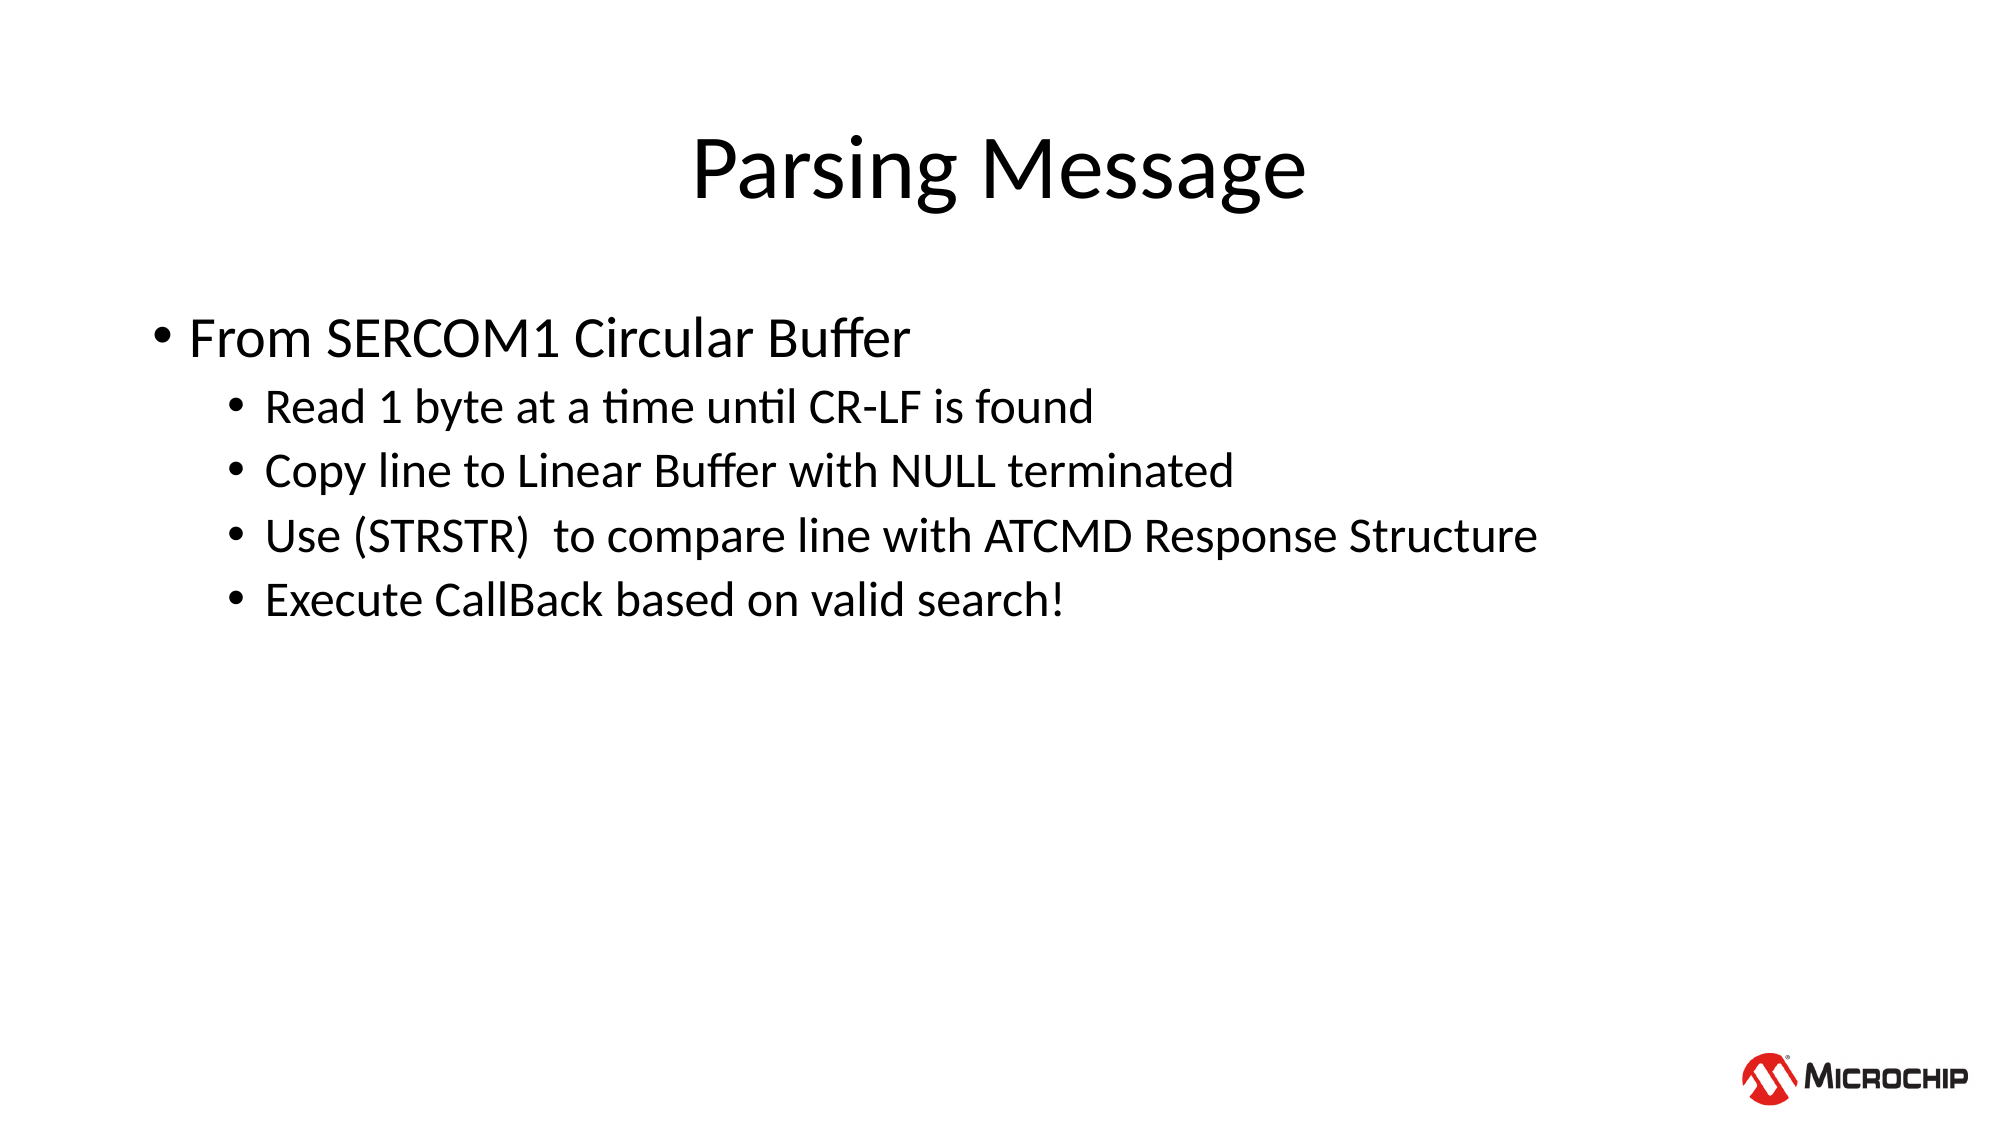

# Parsing Message
From SERCOM1 Circular Buffer
Read 1 byte at a time until CR-LF is found
Copy line to Linear Buffer with NULL terminated
Use (STRSTR)  to compare line with ATCMD Response Structure
Execute CallBack based on valid search!